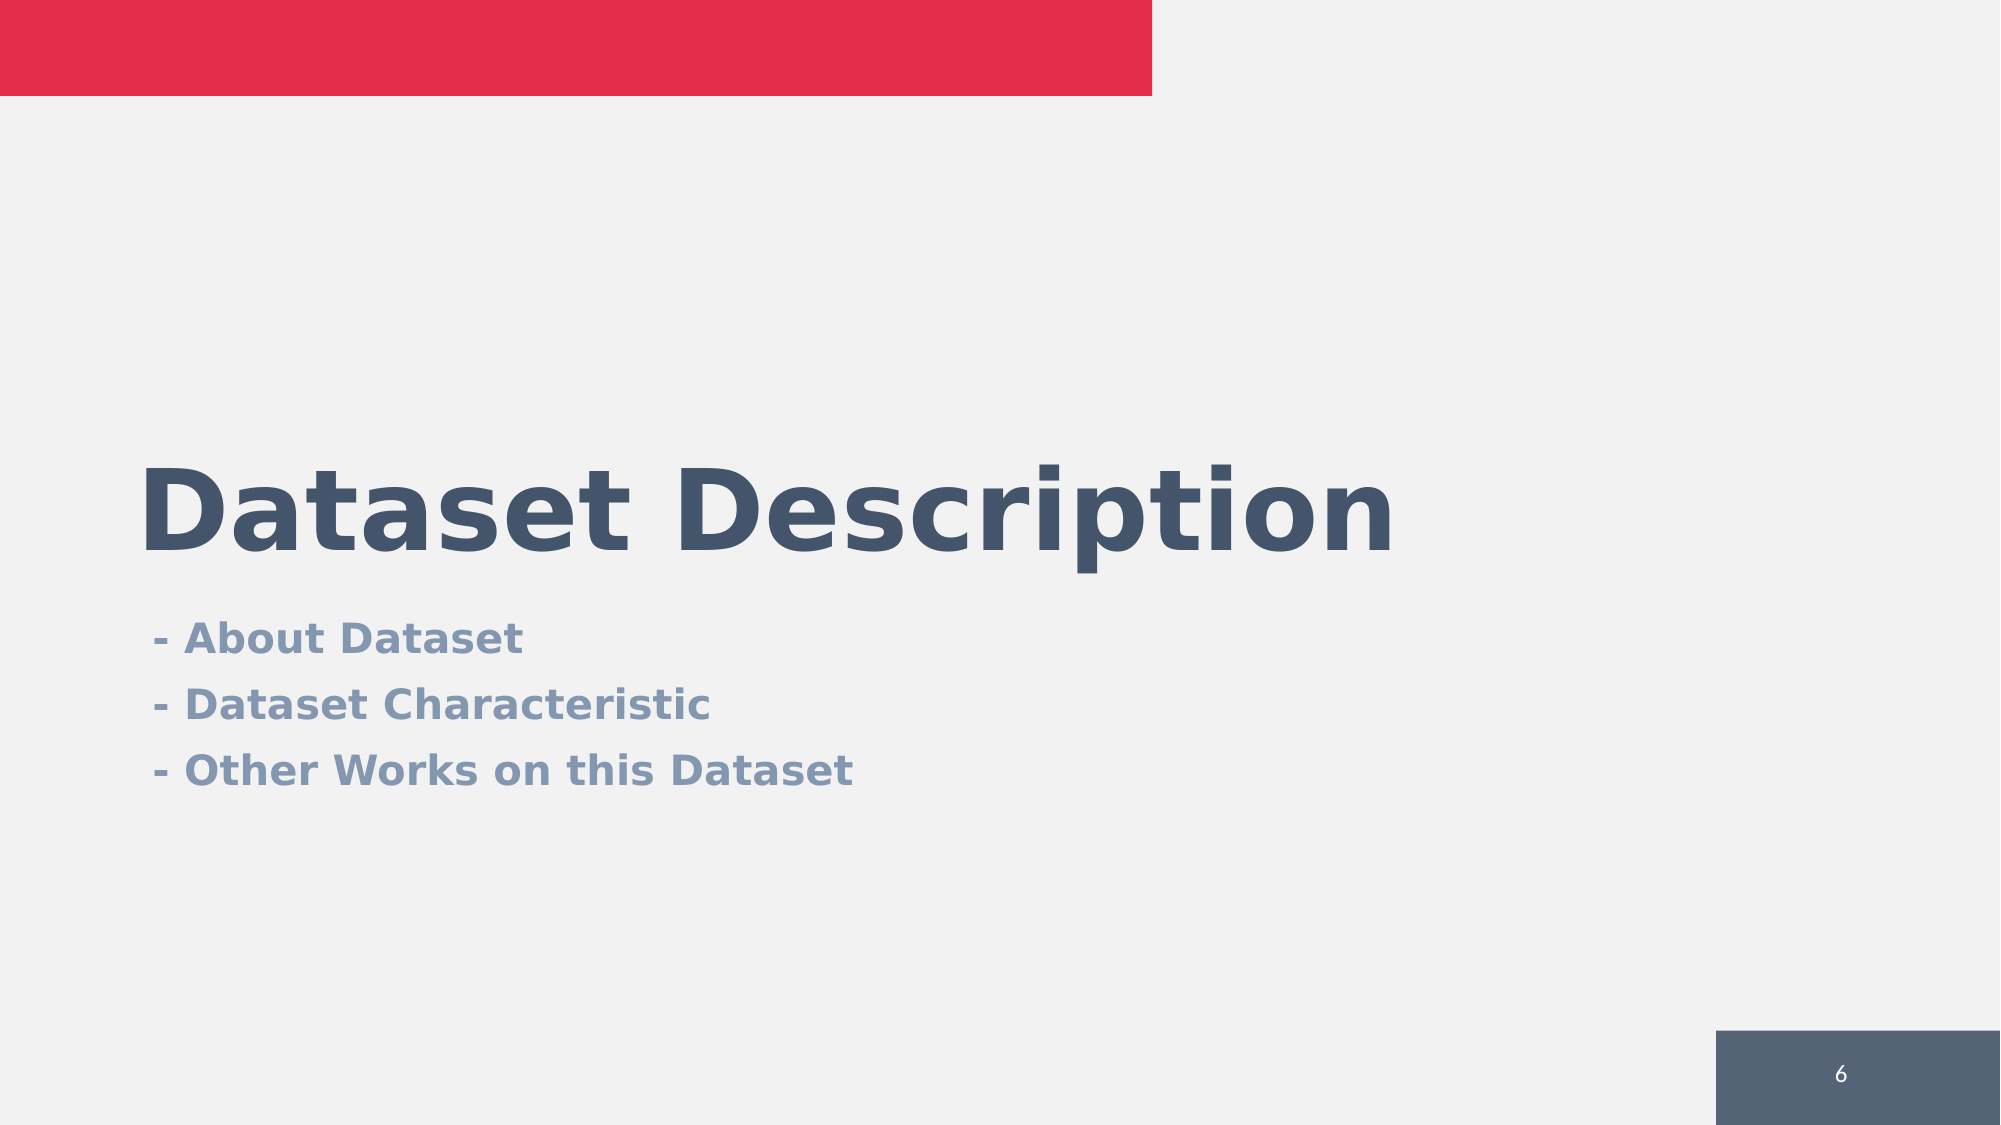

# Dataset Description
- About Dataset
- Dataset Characteristic
- Other Works on this Dataset
6